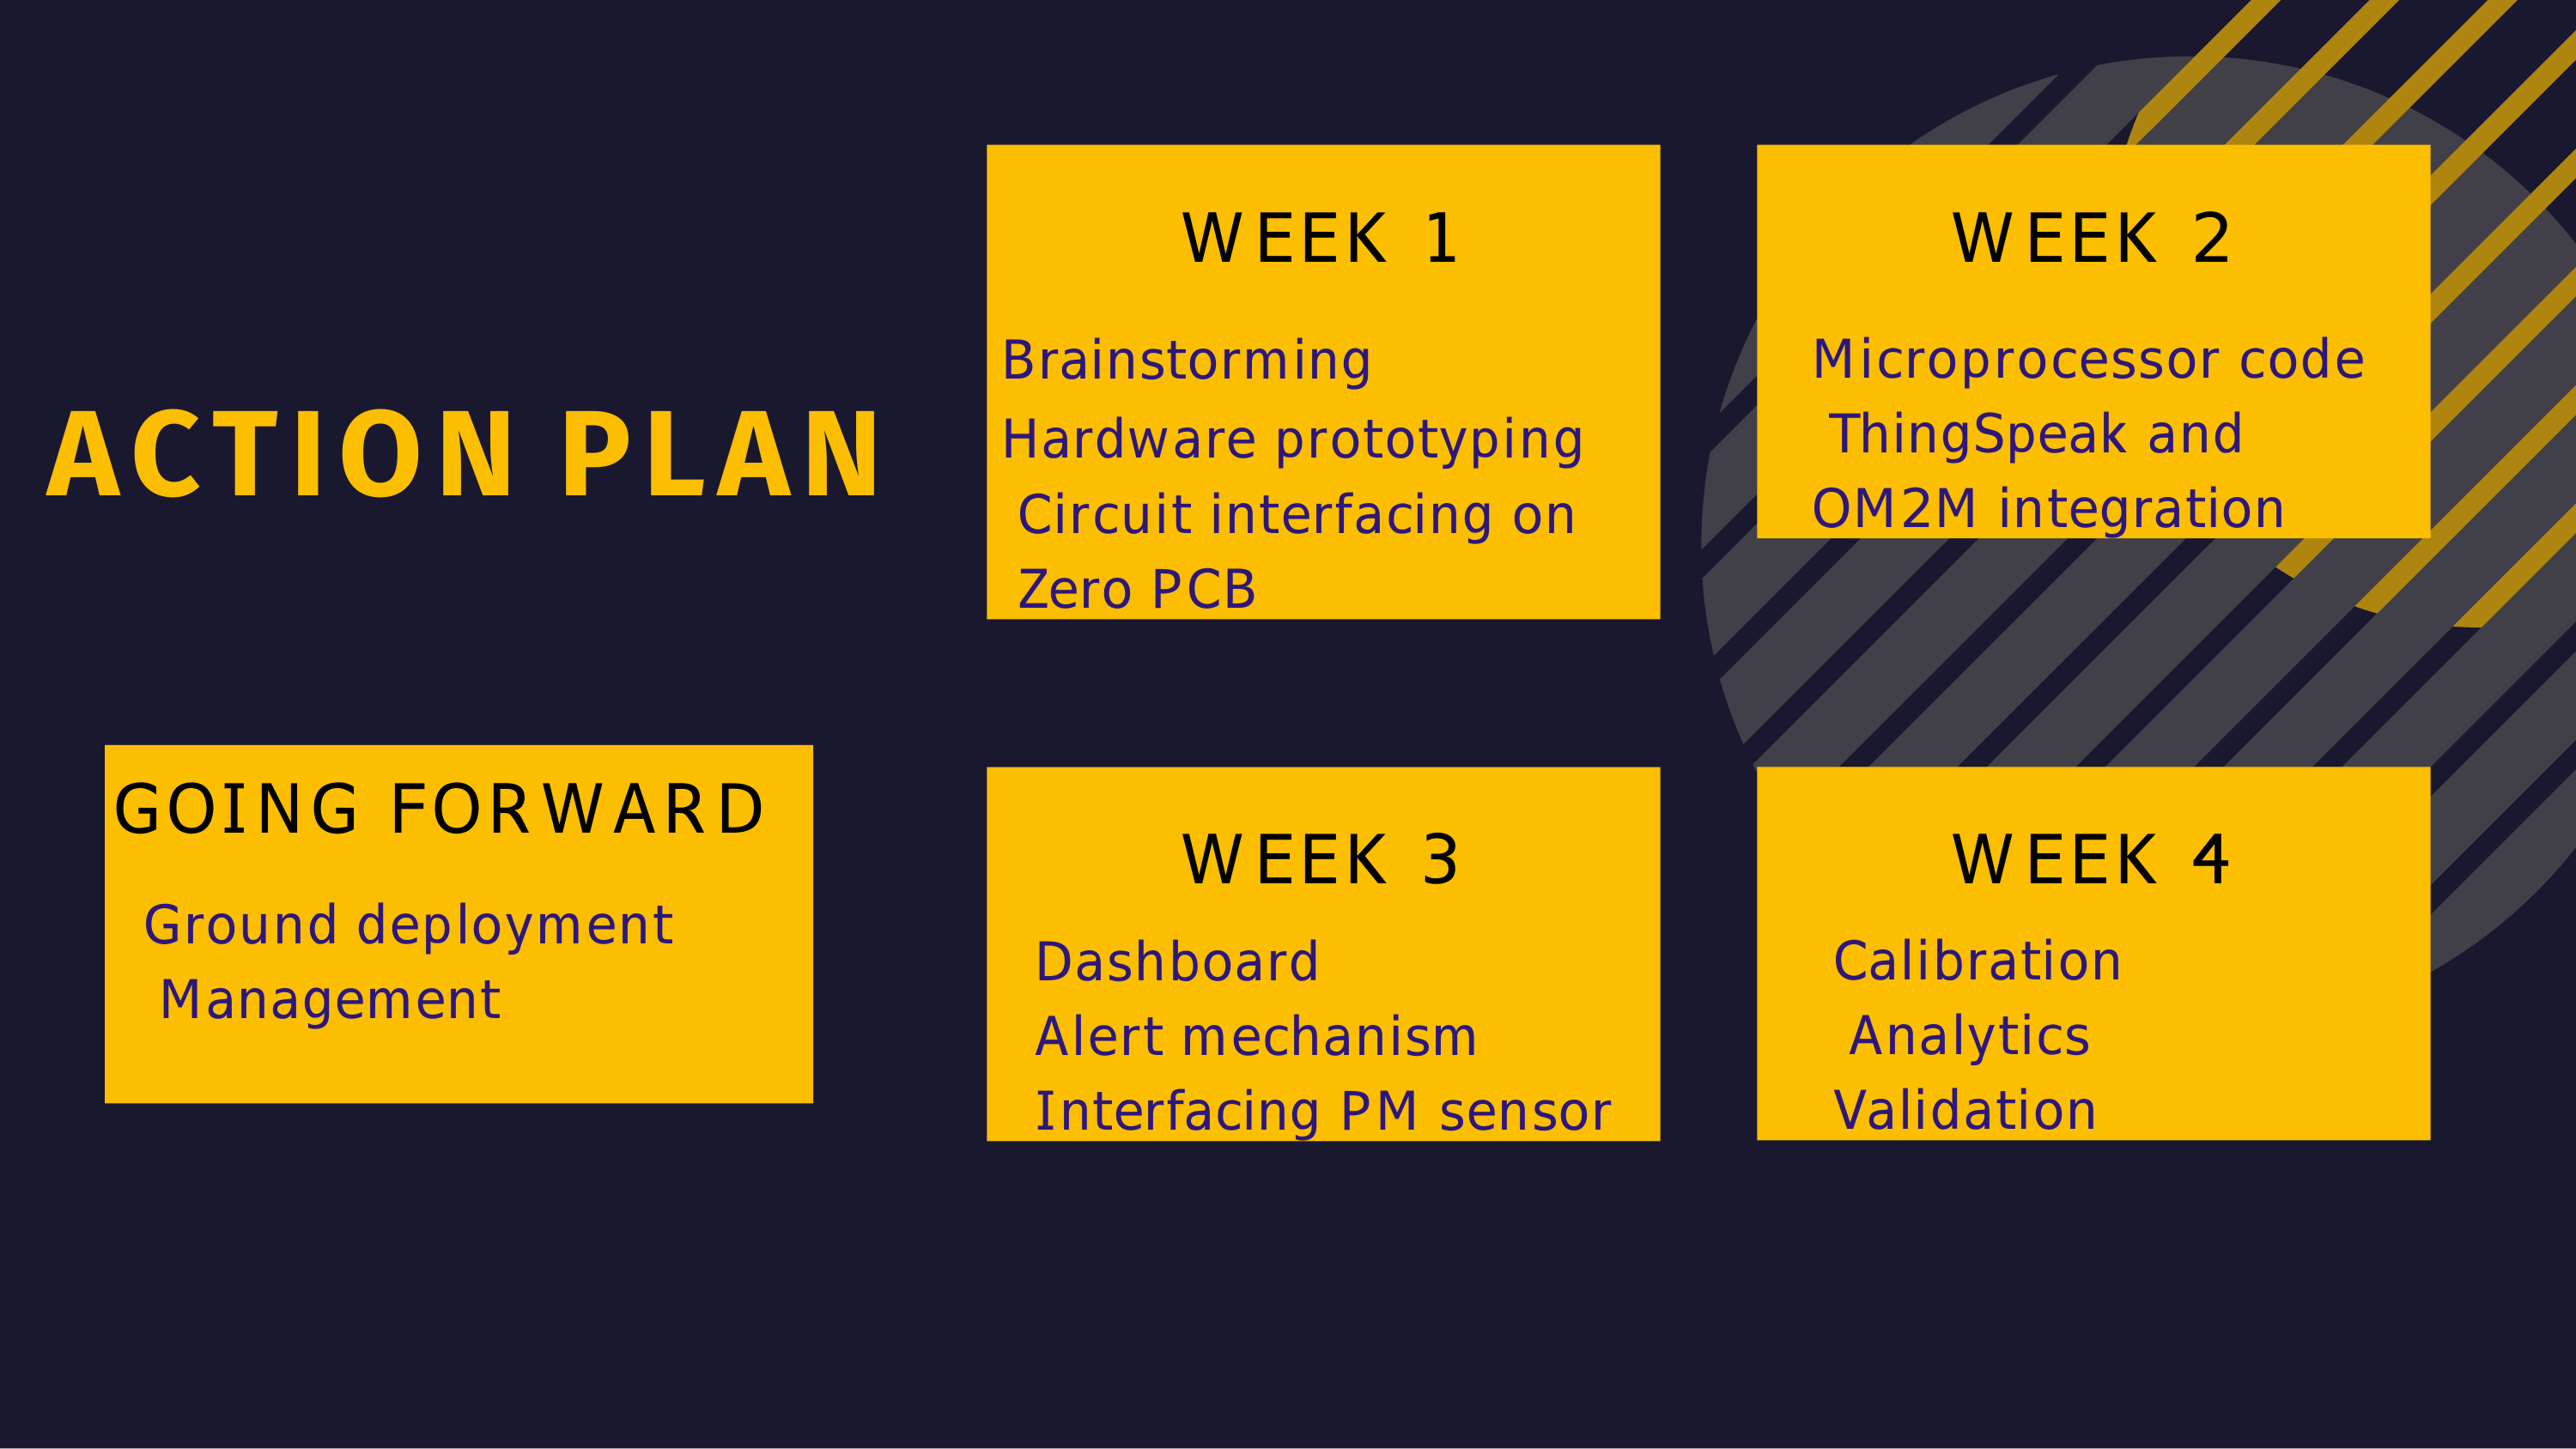

WEEK 1
Brainstorming
Hardware prototyping  Circuit interfacing on  Zero PCB
WEEK 2
Microprocessor code  ThingSpeak and  OM2M integration
ACTION PLAN
GOING FORWARD
Ground deployment  Management
WEEK 3
Dashboard
Alert mechanism
Interfacing PM sensor
WEEK 4
Calibration  Analytics
Validation